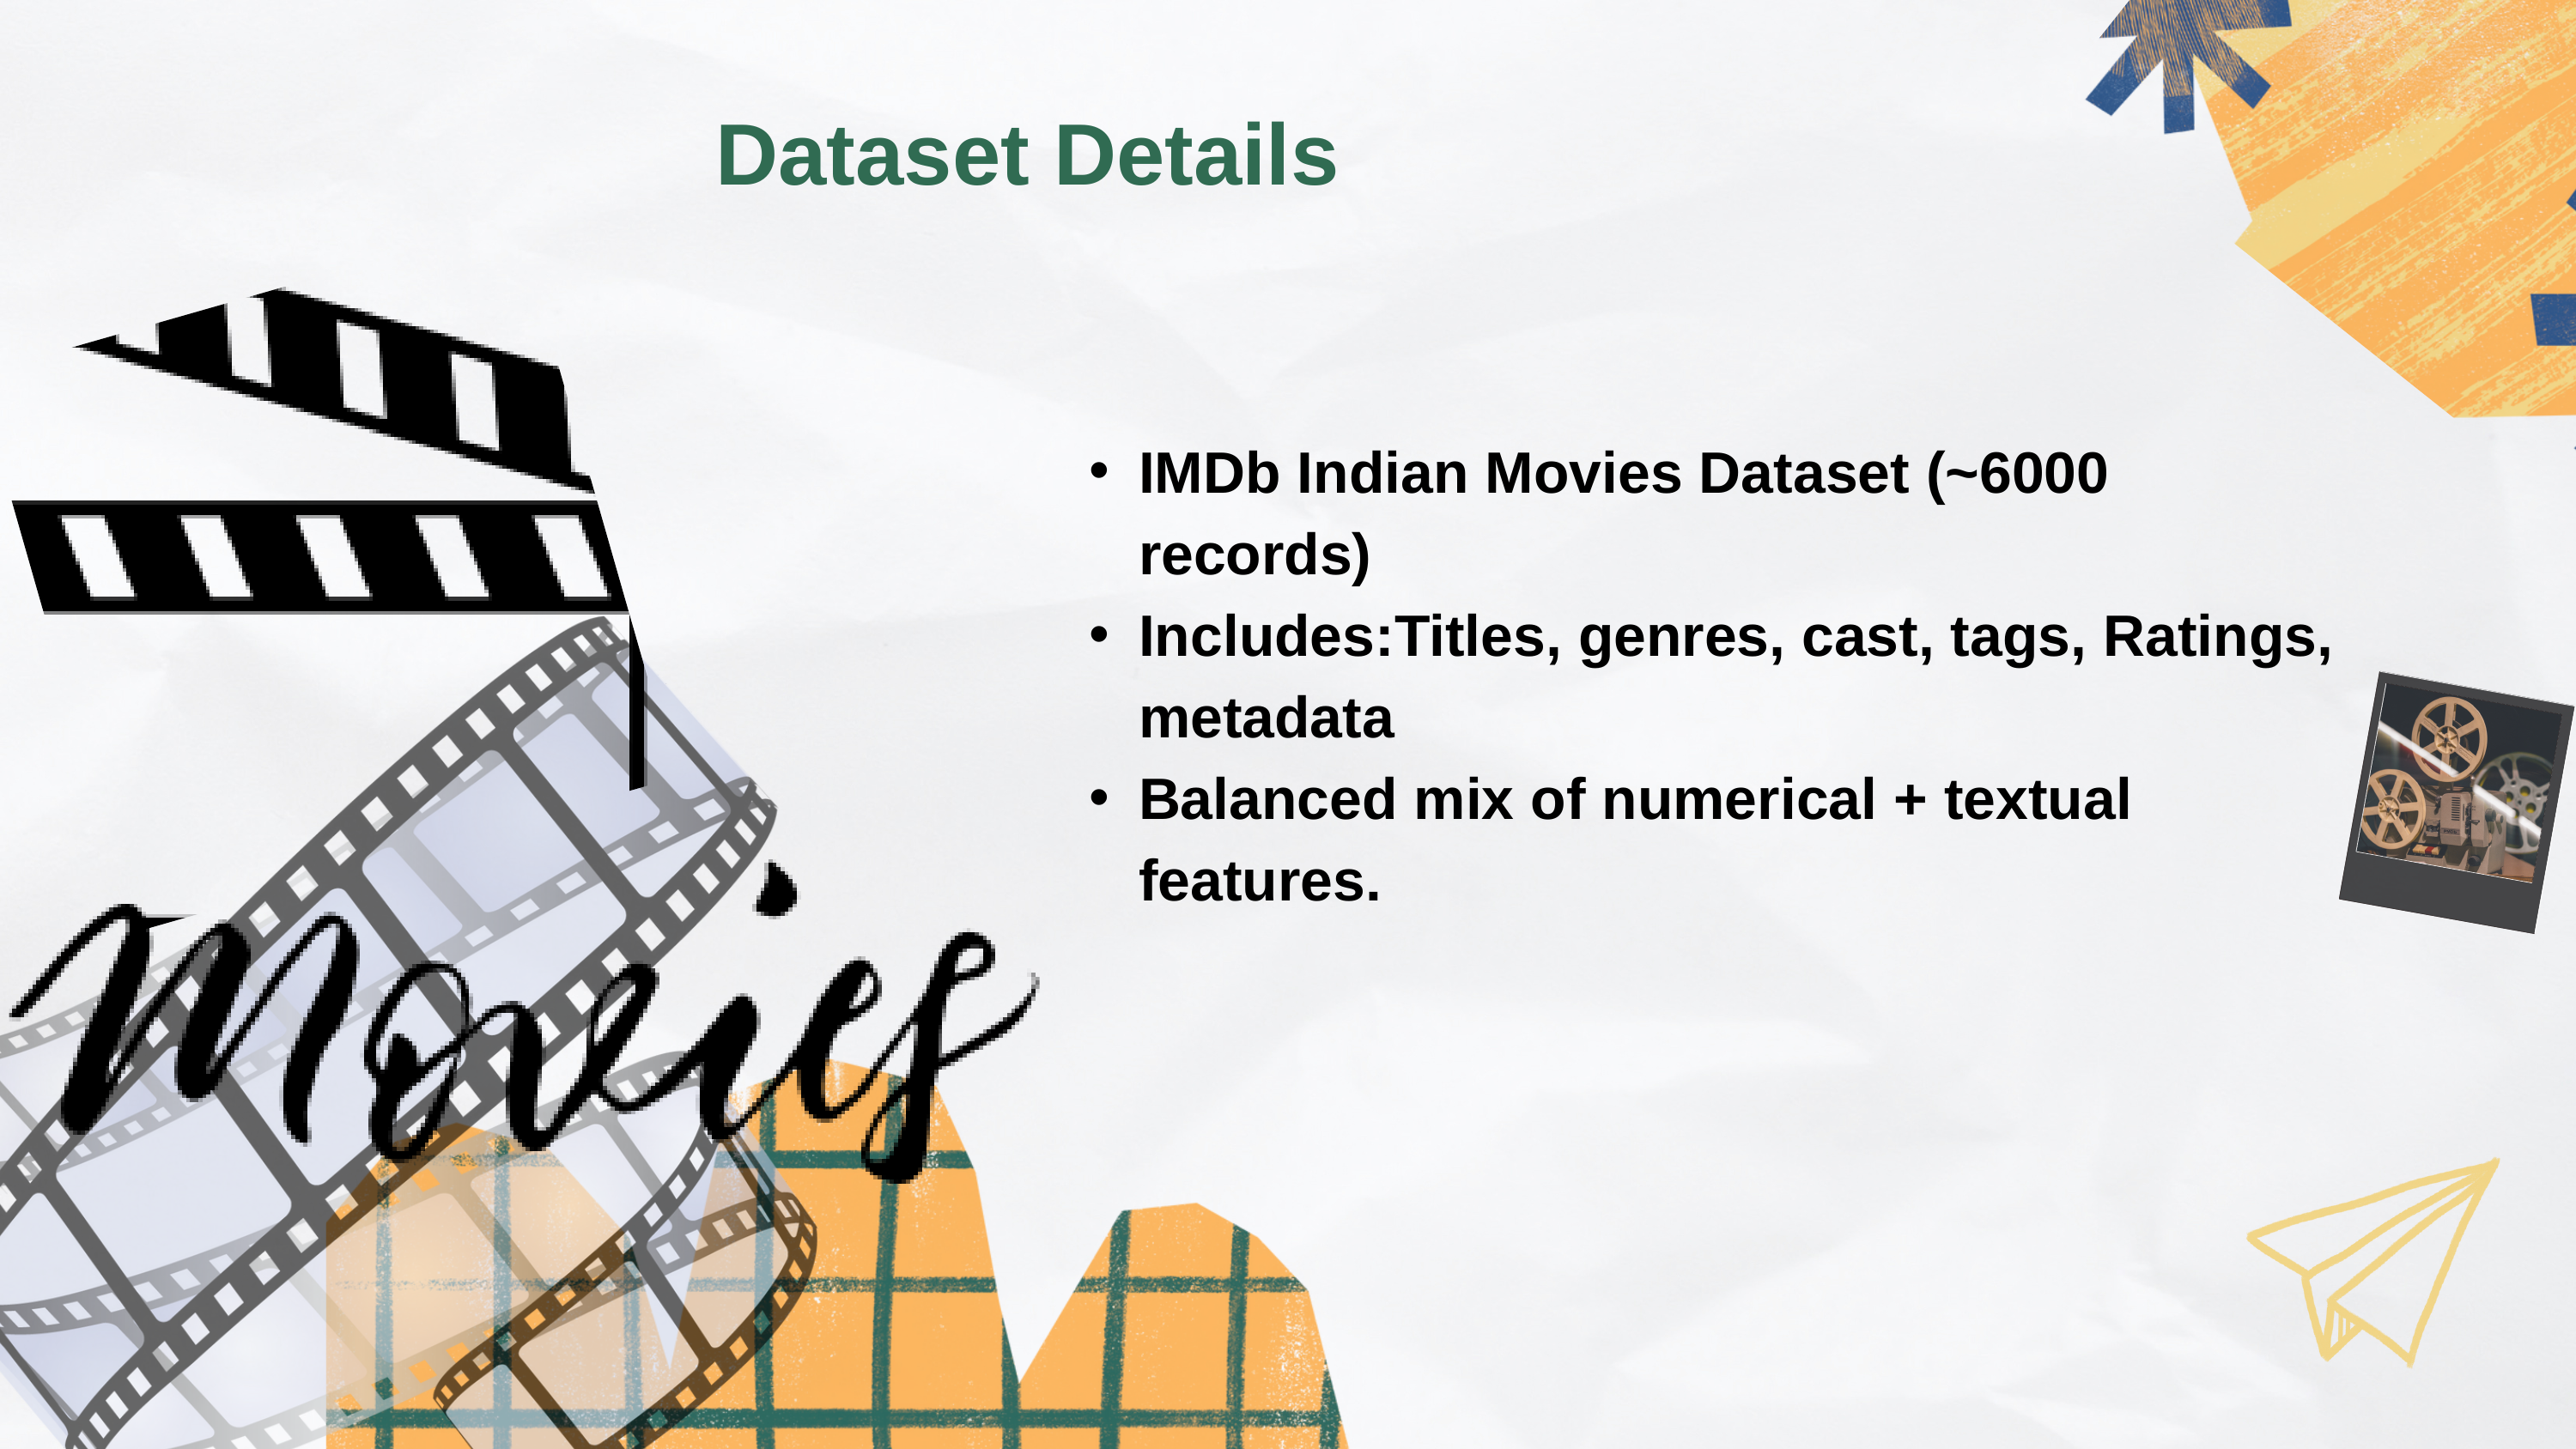

Dataset Details

IMDb Indian Movies Dataset (~6000 records)
Includes:Titles, genres, cast, tags, Ratings, metadata
Balanced mix of numerical + textual features.